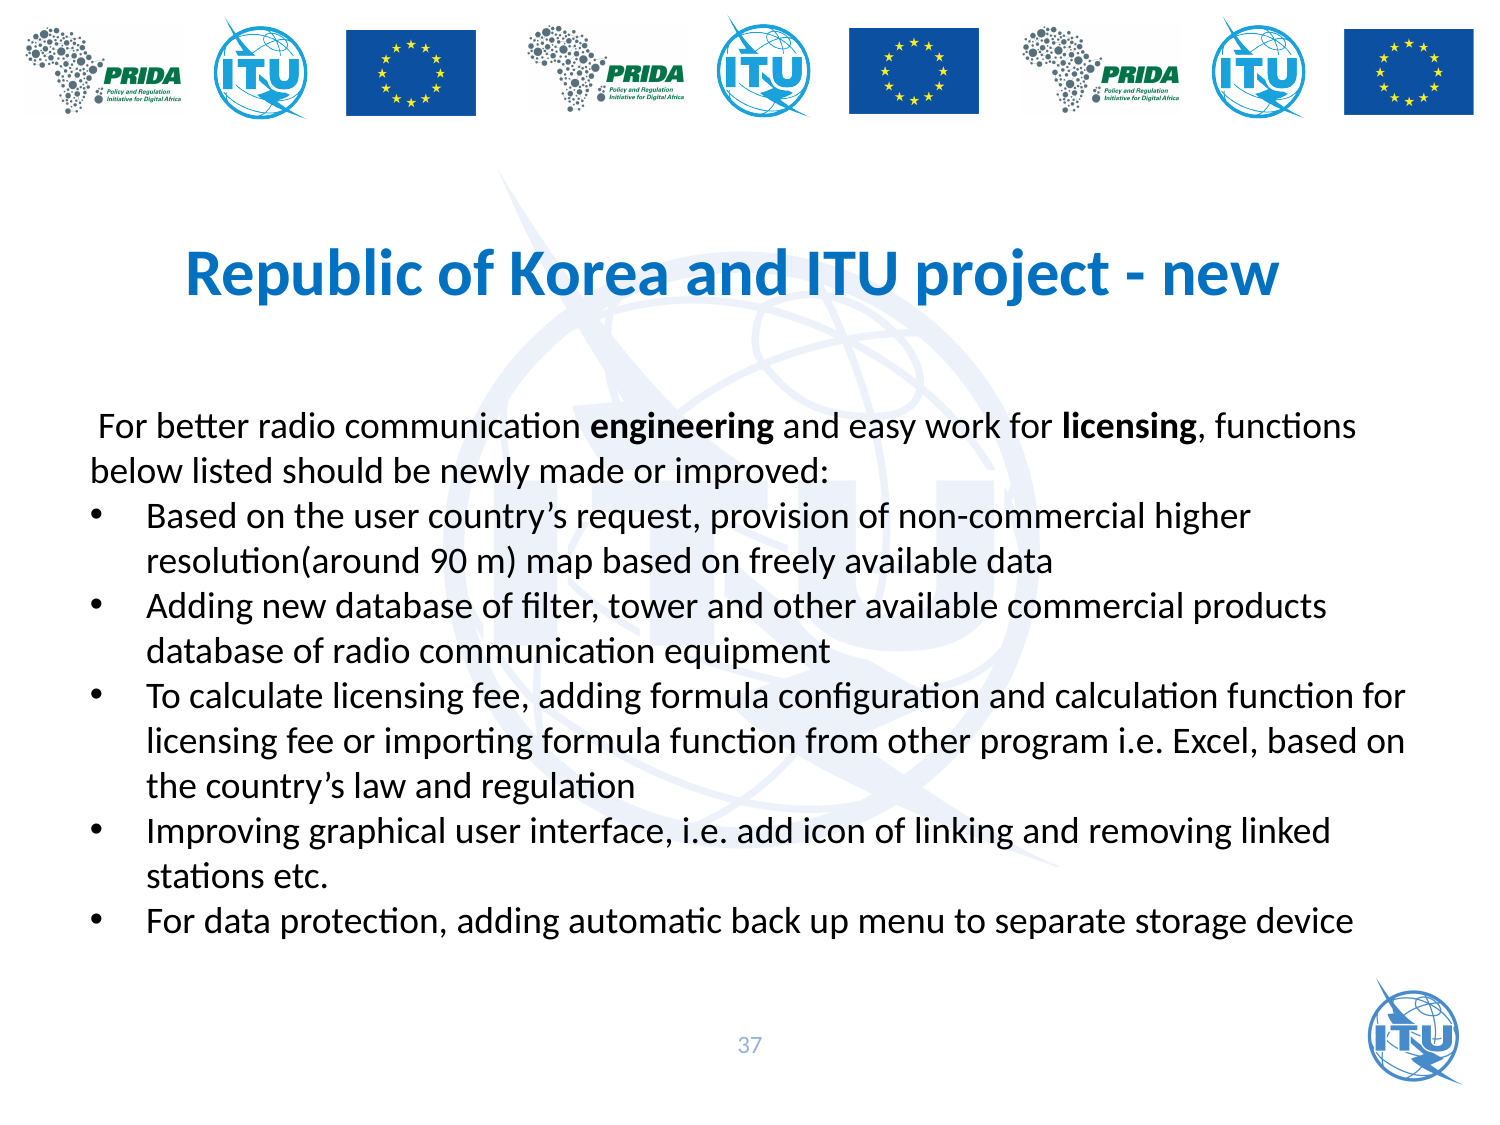

Republic of Korea and ITU project - new
 For better radio communication engineering and easy work for licensing, functions below listed should be newly made or improved:
Based on the user country’s request, provision of non-commercial higher resolution(around 90 m) map based on freely available data
Adding new database of filter, tower and other available commercial products database of radio communication equipment
To calculate licensing fee, adding formula configuration and calculation function for licensing fee or importing formula function from other program i.e. Excel, based on the country’s law and regulation
Improving graphical user interface, i.e. add icon of linking and removing linked stations etc.
For data protection, adding automatic back up menu to separate storage device
37